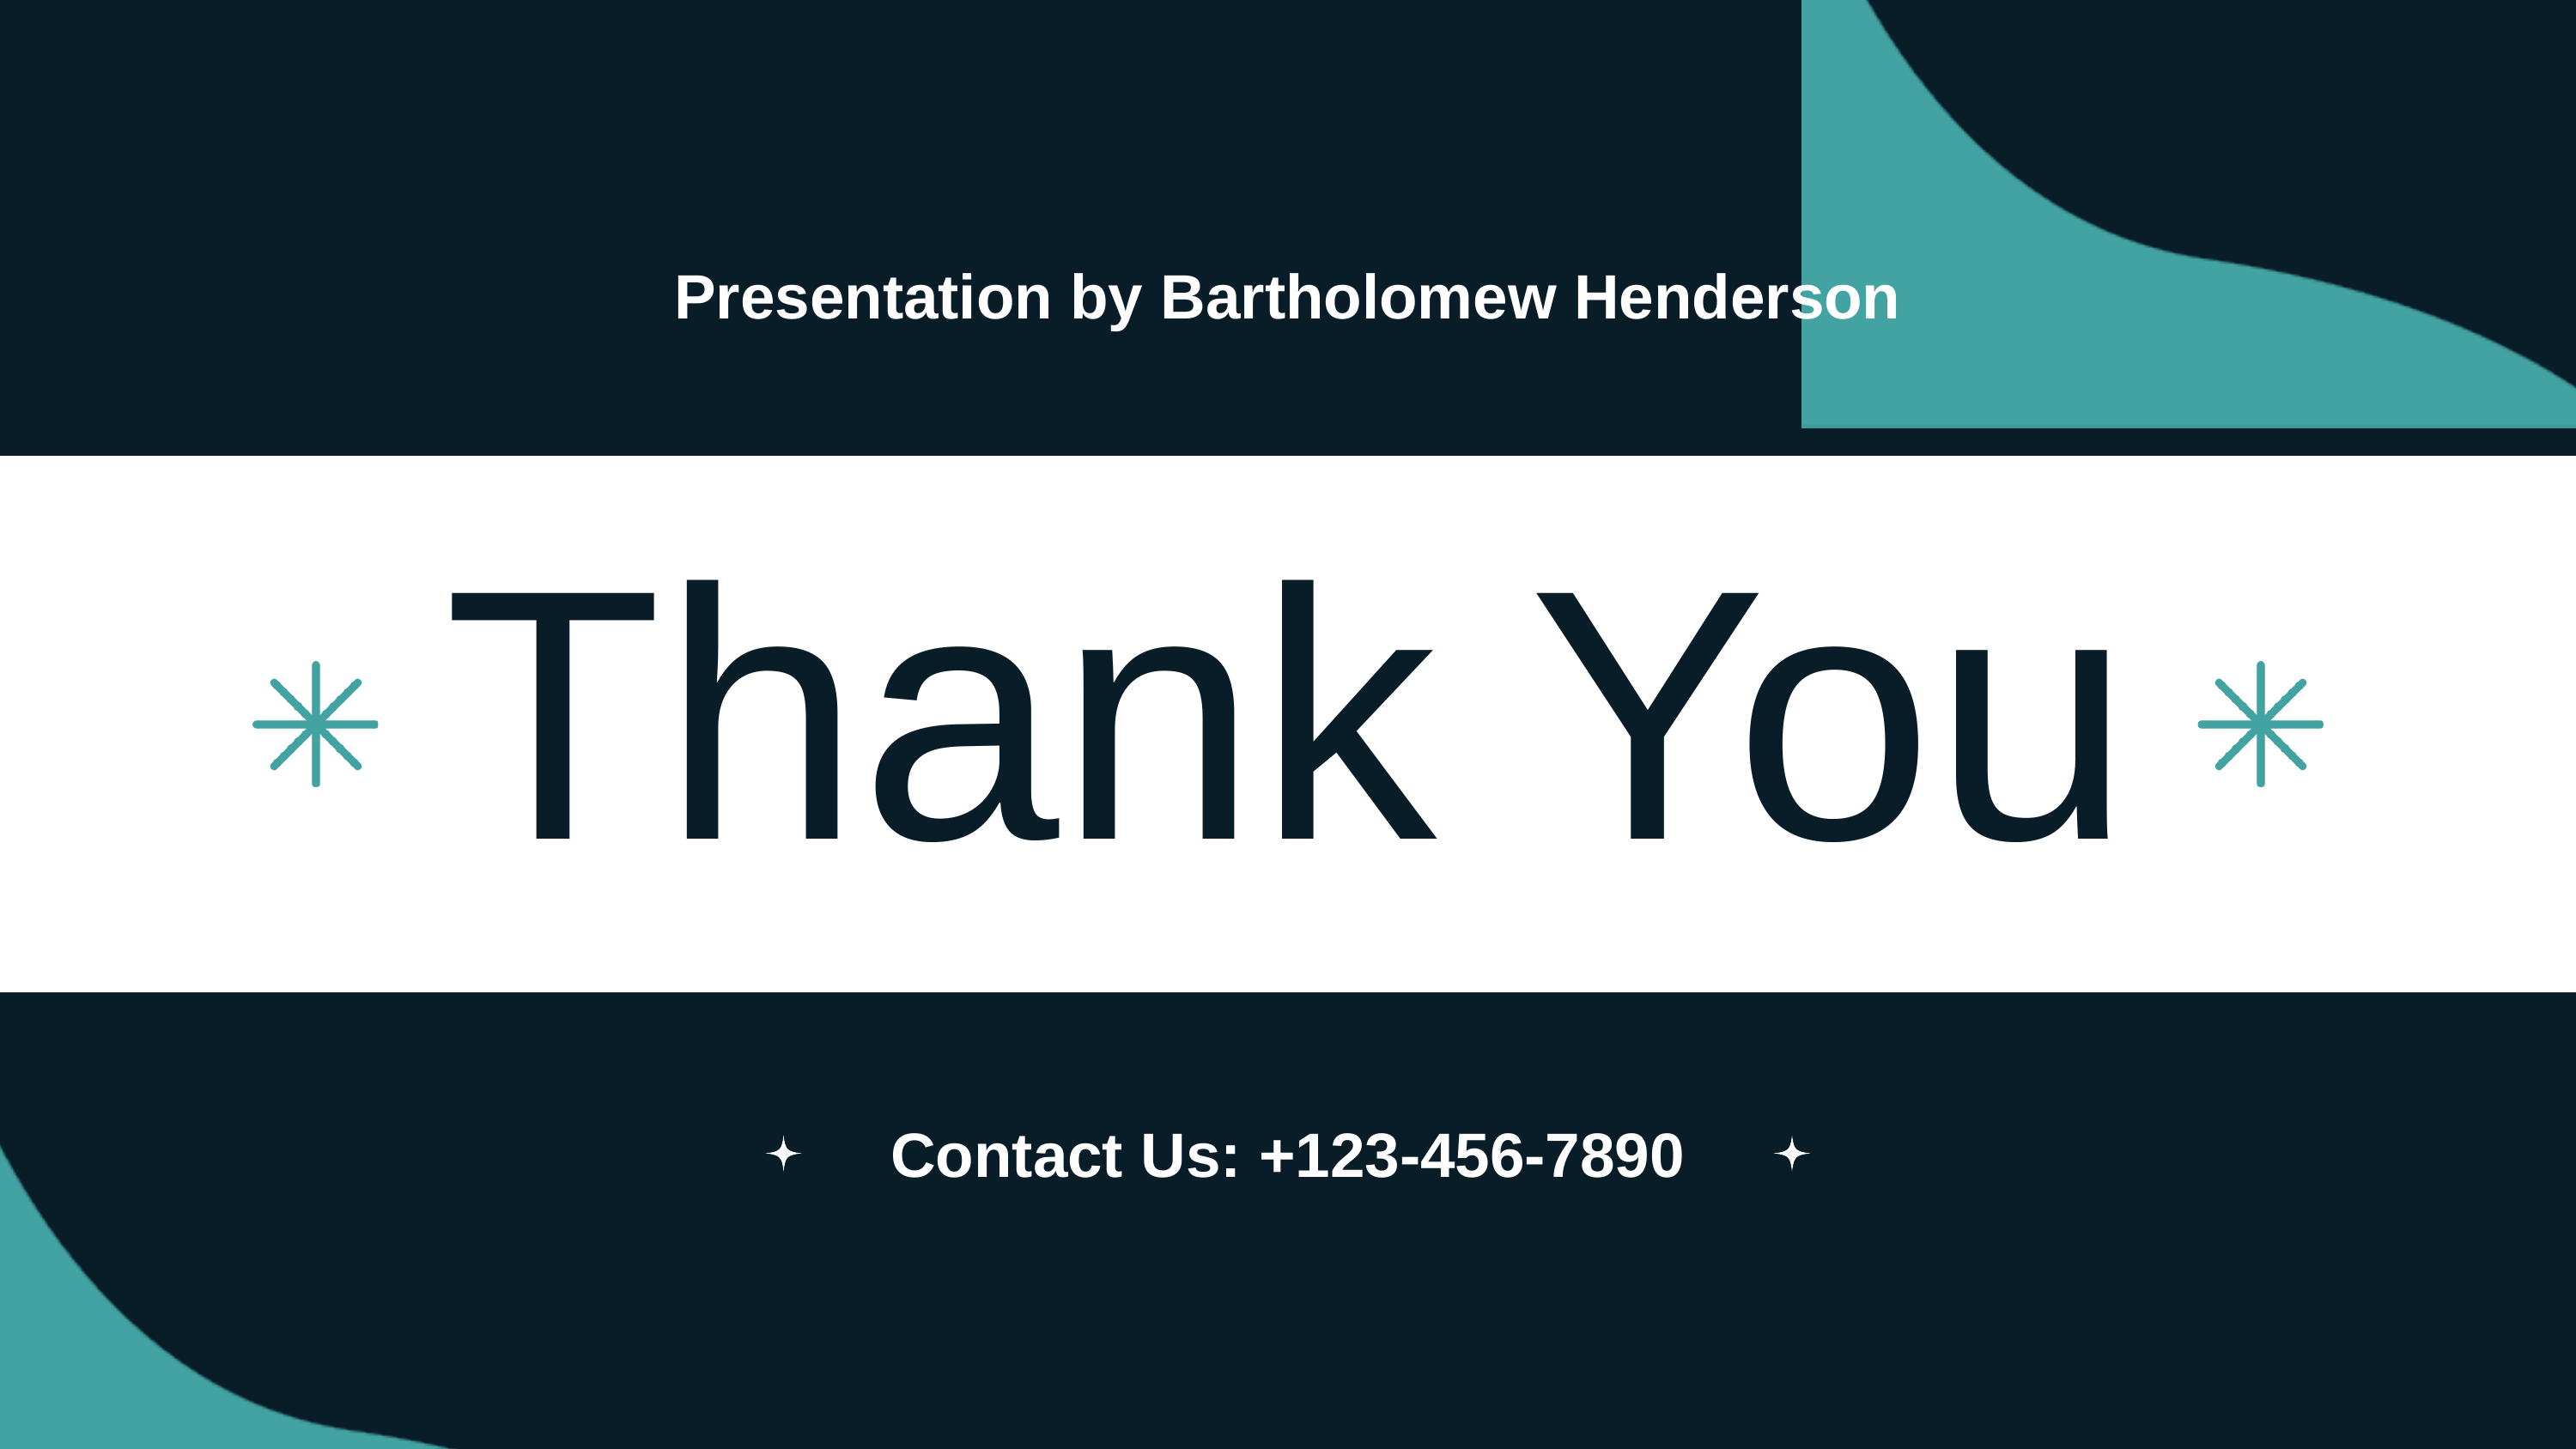

Presentation by Bartholomew Henderson

Thank You

Contact Us: +123-456-7890